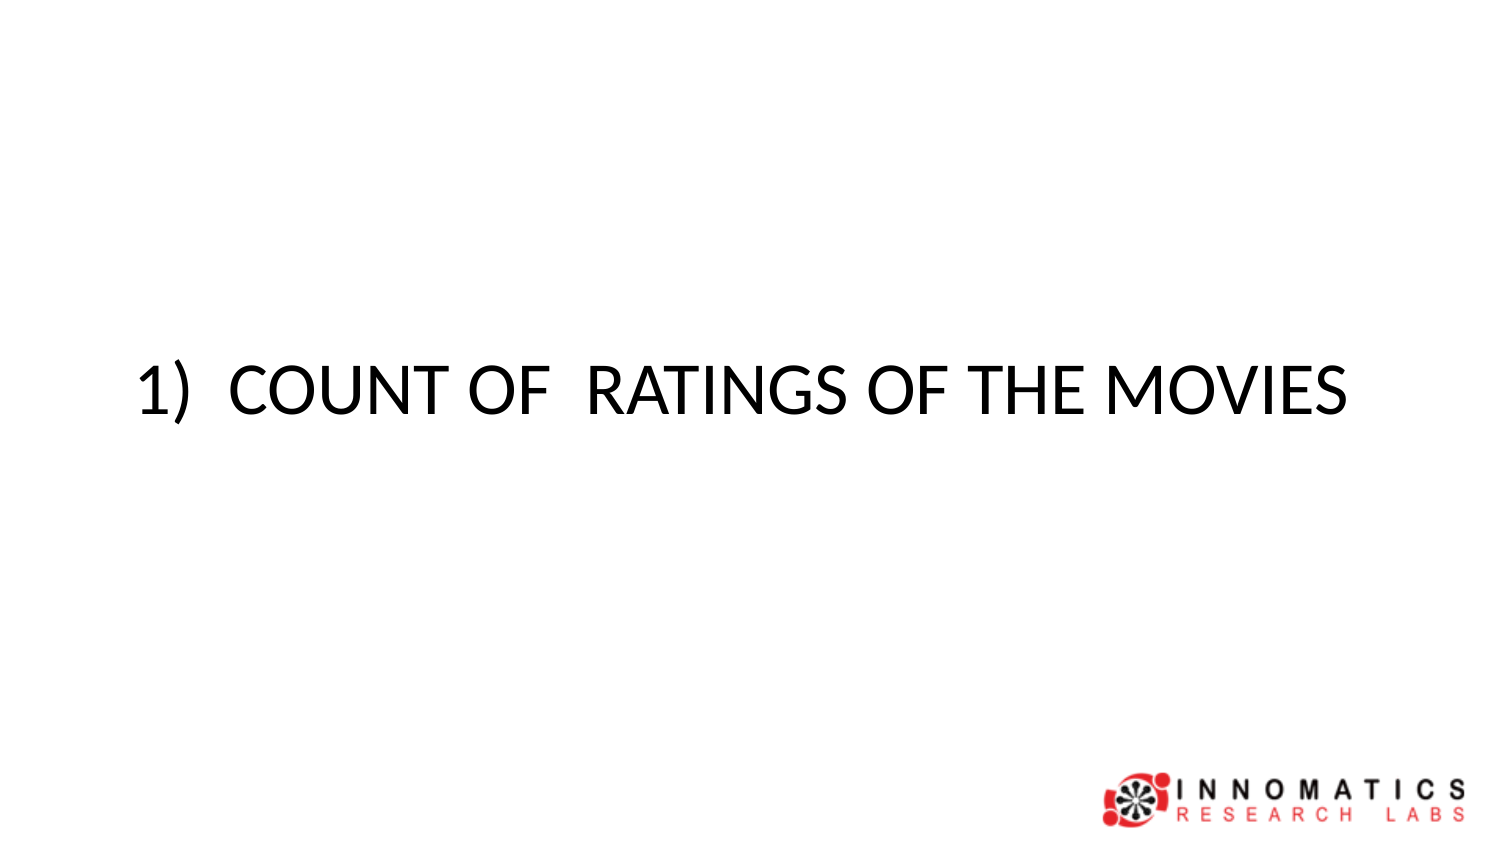

# 1)  COUNT OF  RATINGS OF THE MOVIES